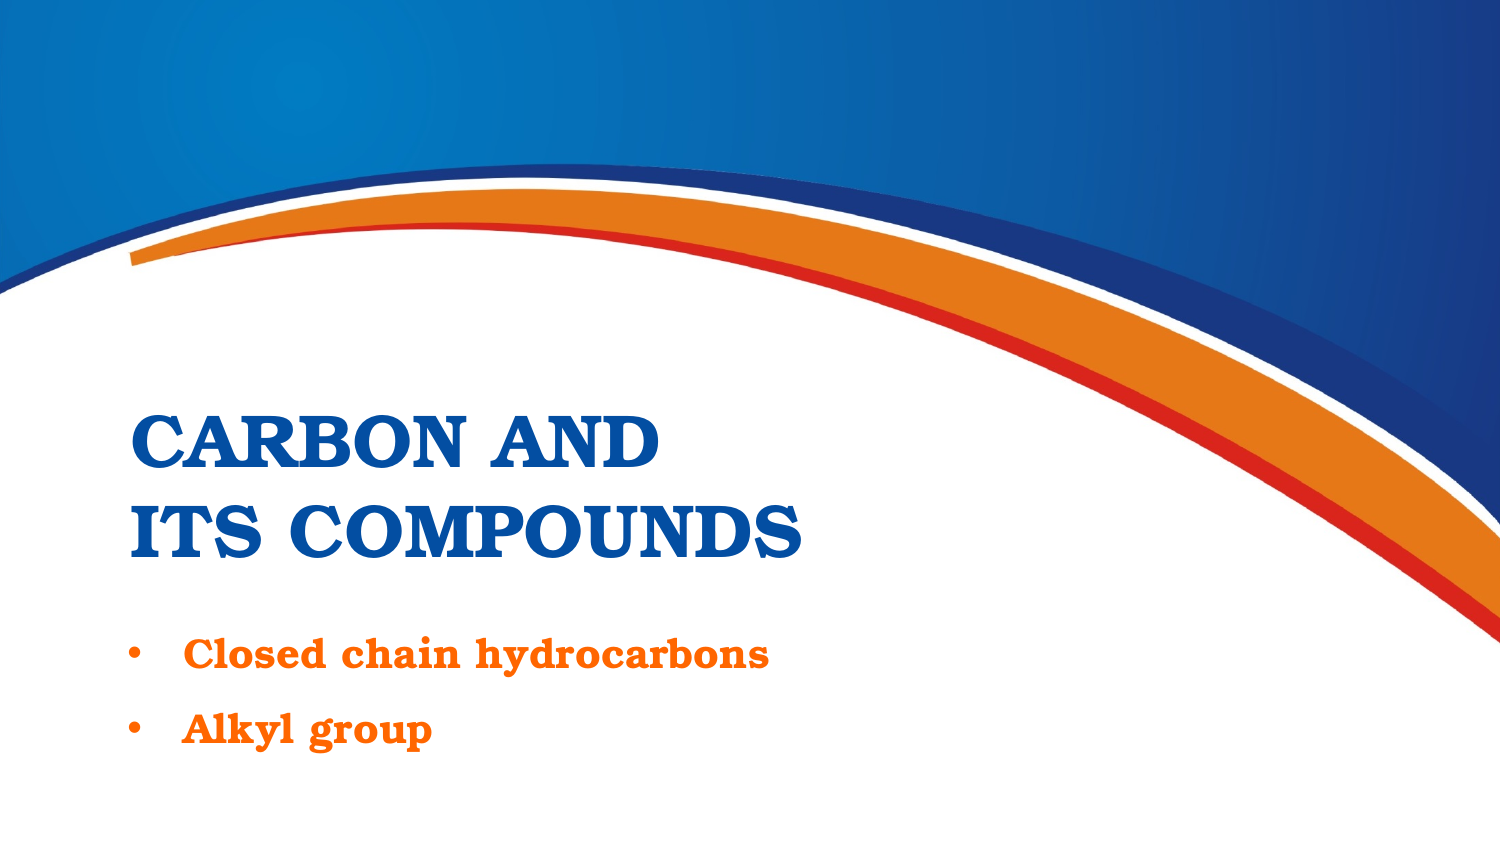

CARBON AND
ITS COMPOUNDS

Closed chain hydrocarbons
Alkyl group